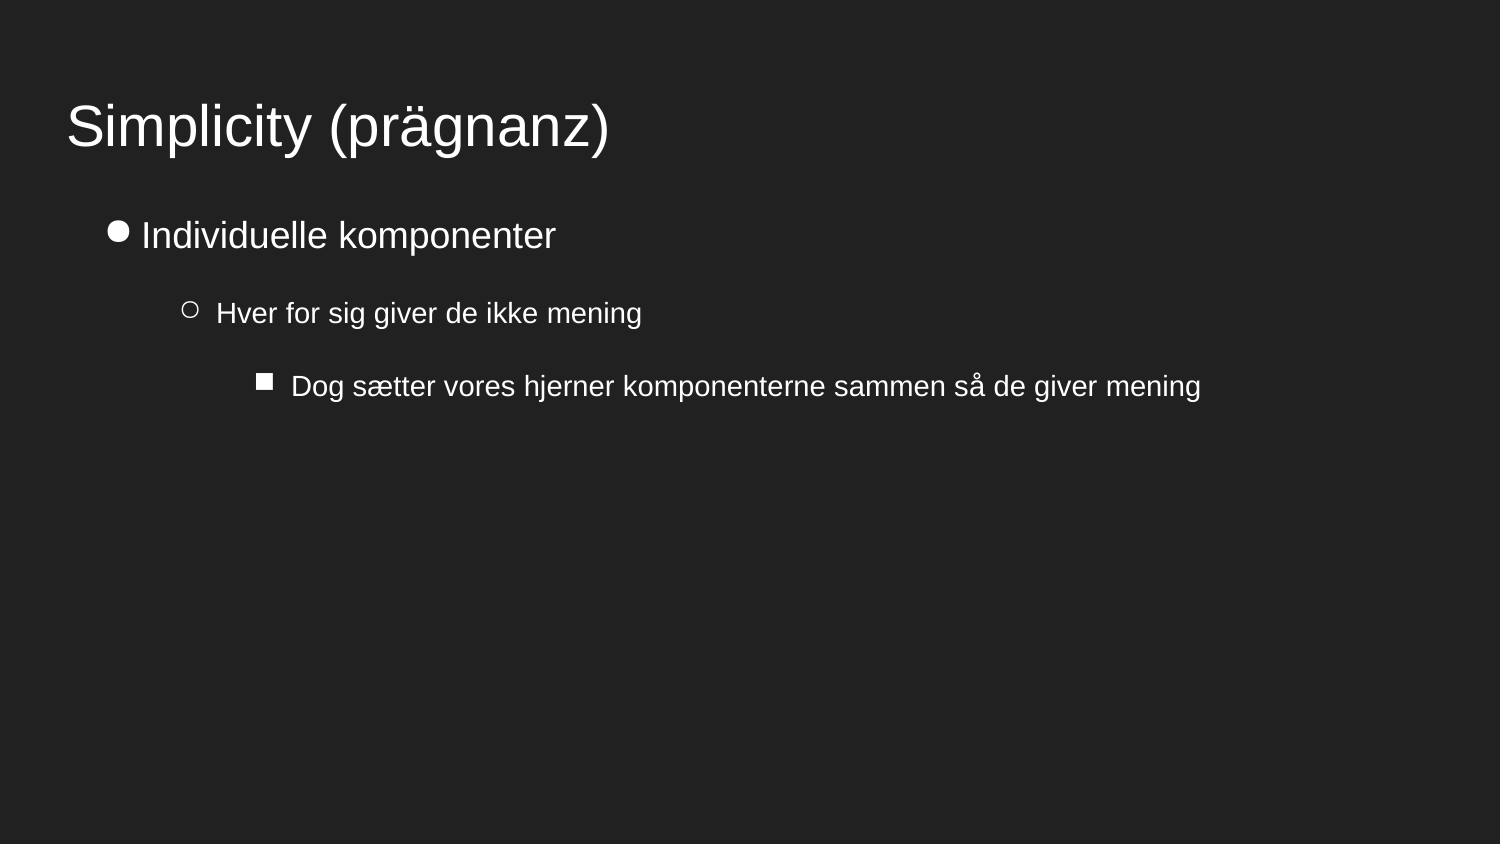

# Simplicity (prägnanz)
Individuelle komponenter
Hver for sig giver de ikke mening
Dog sætter vores hjerner komponenterne sammen så de giver mening